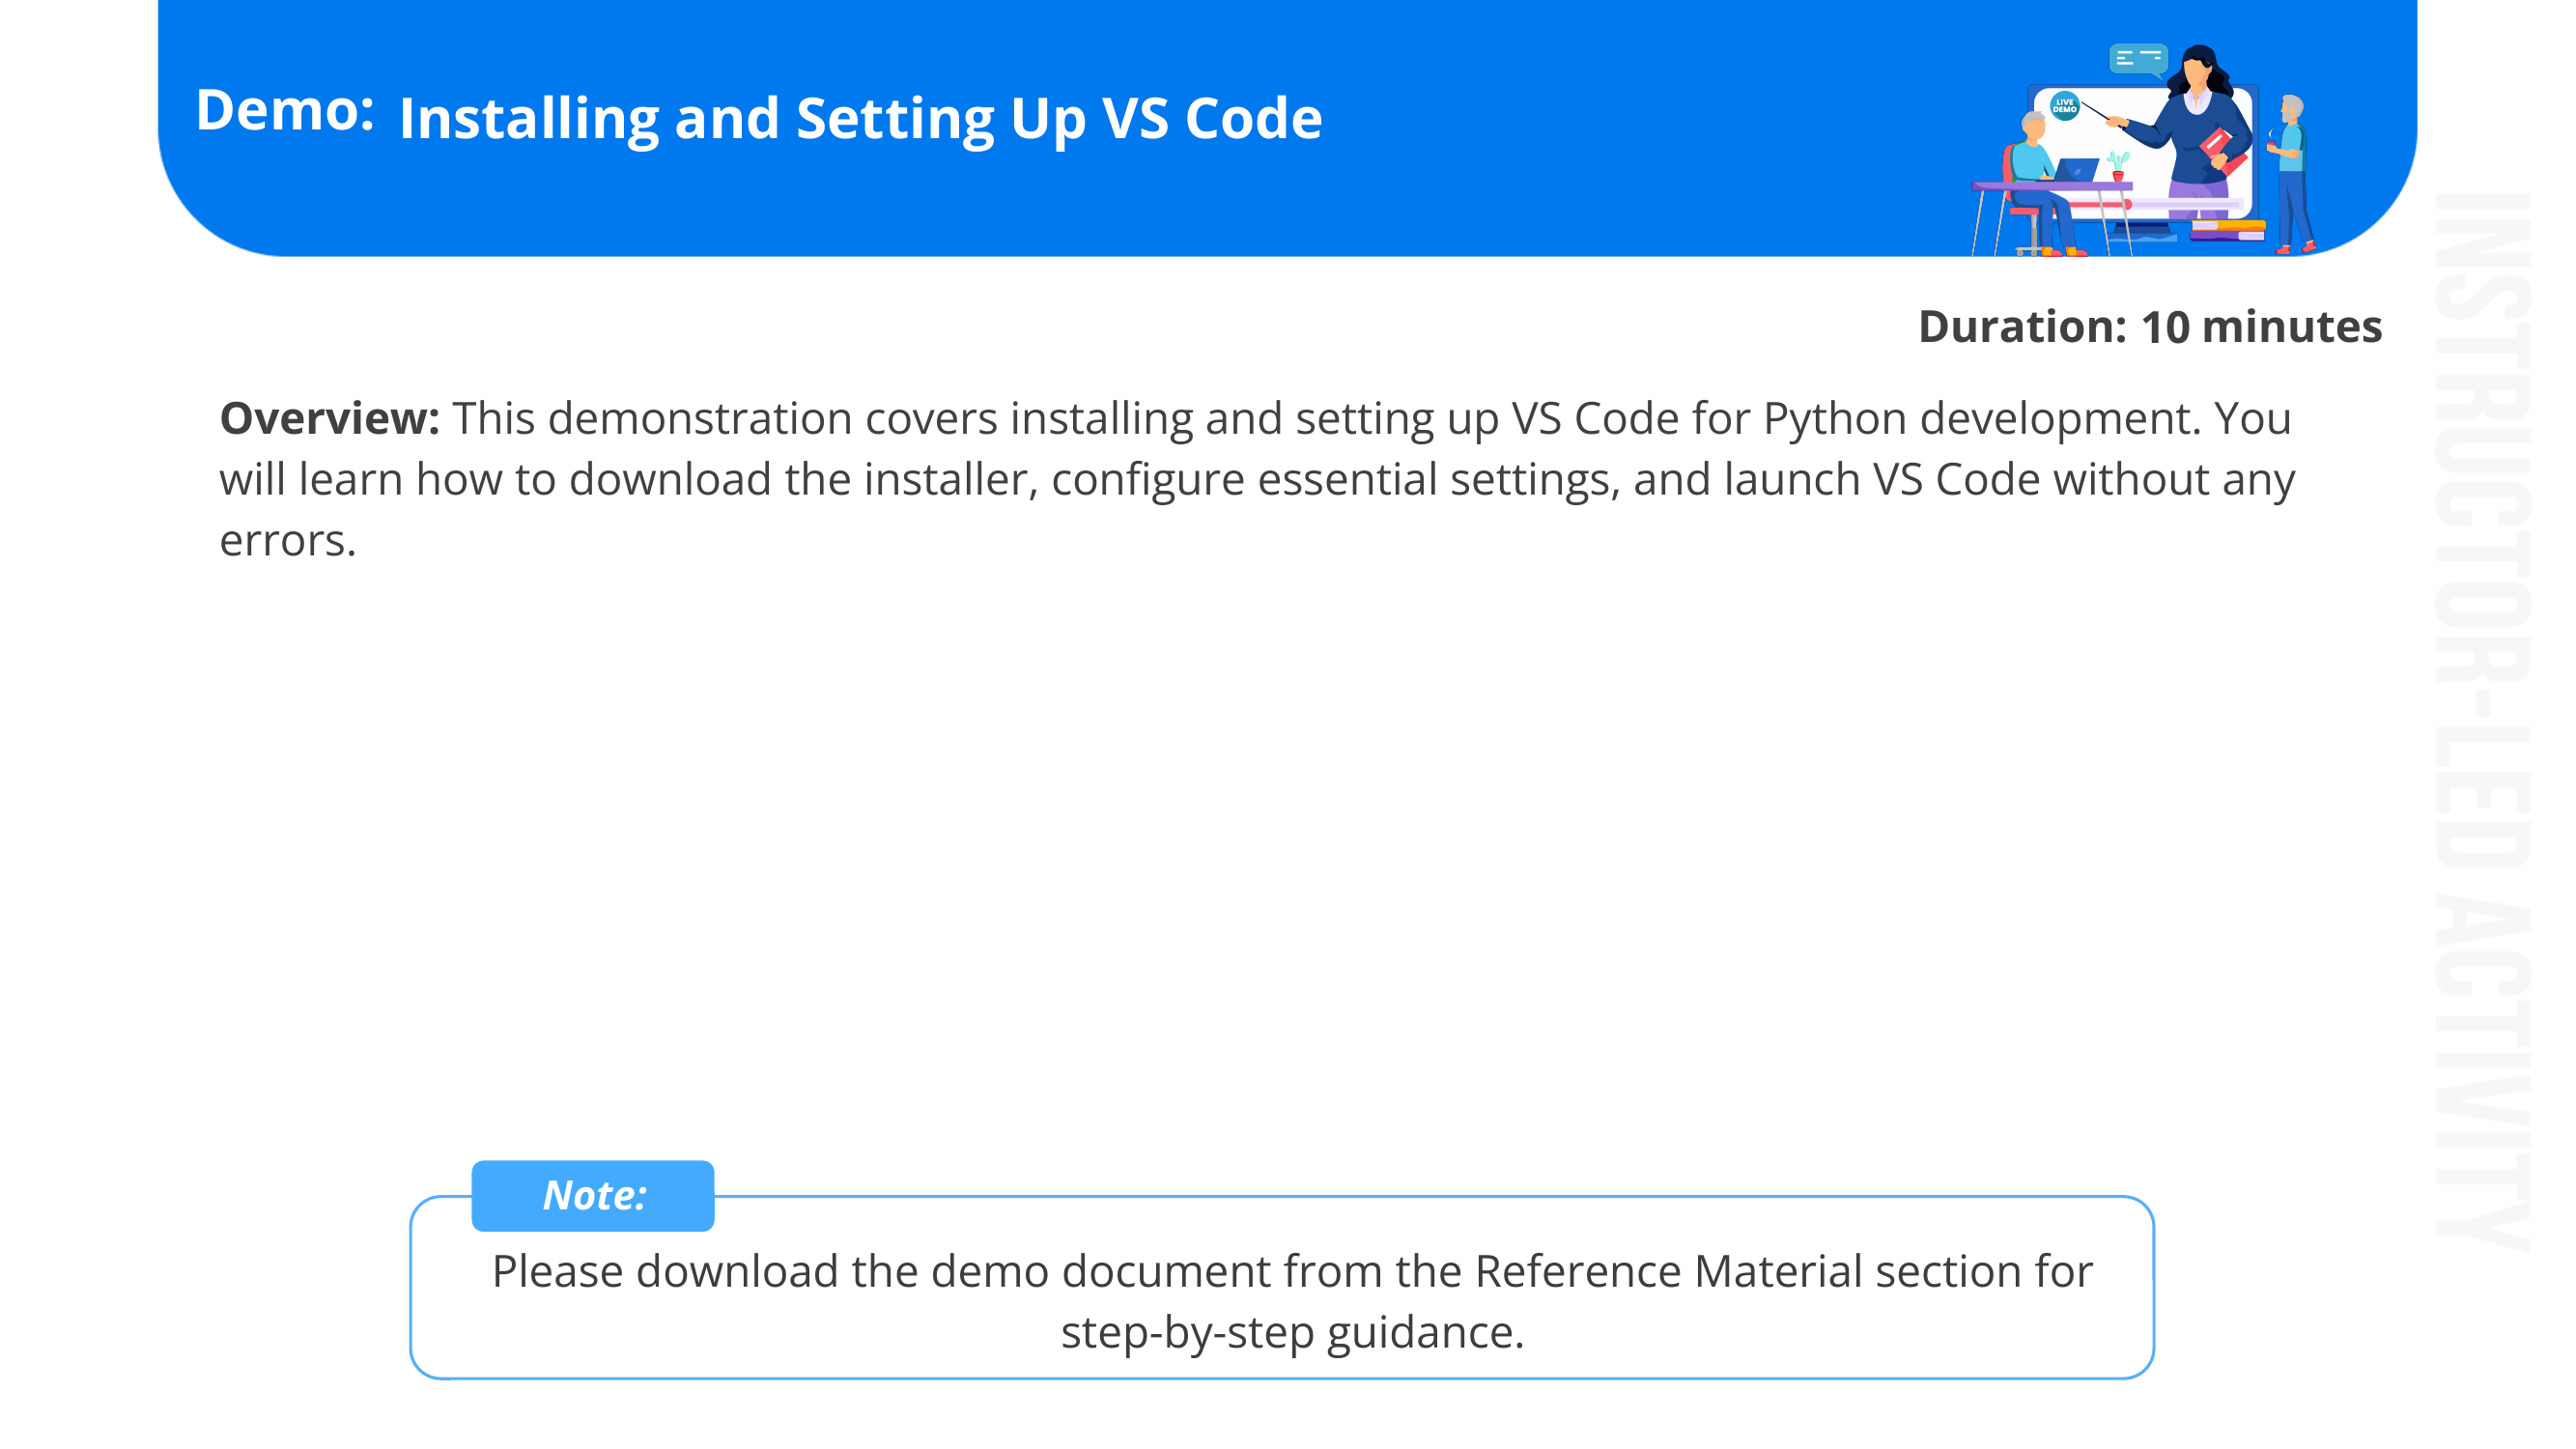

# Installing and Setting Up VS Code
10
Overview: This demonstration covers installing and setting up VS Code for Python development. You will learn how to download the installer, configure essential settings, and launch VS Code without any errors.

Note:

Please download the demo document from the Reference Material section for step-by-step guidance.